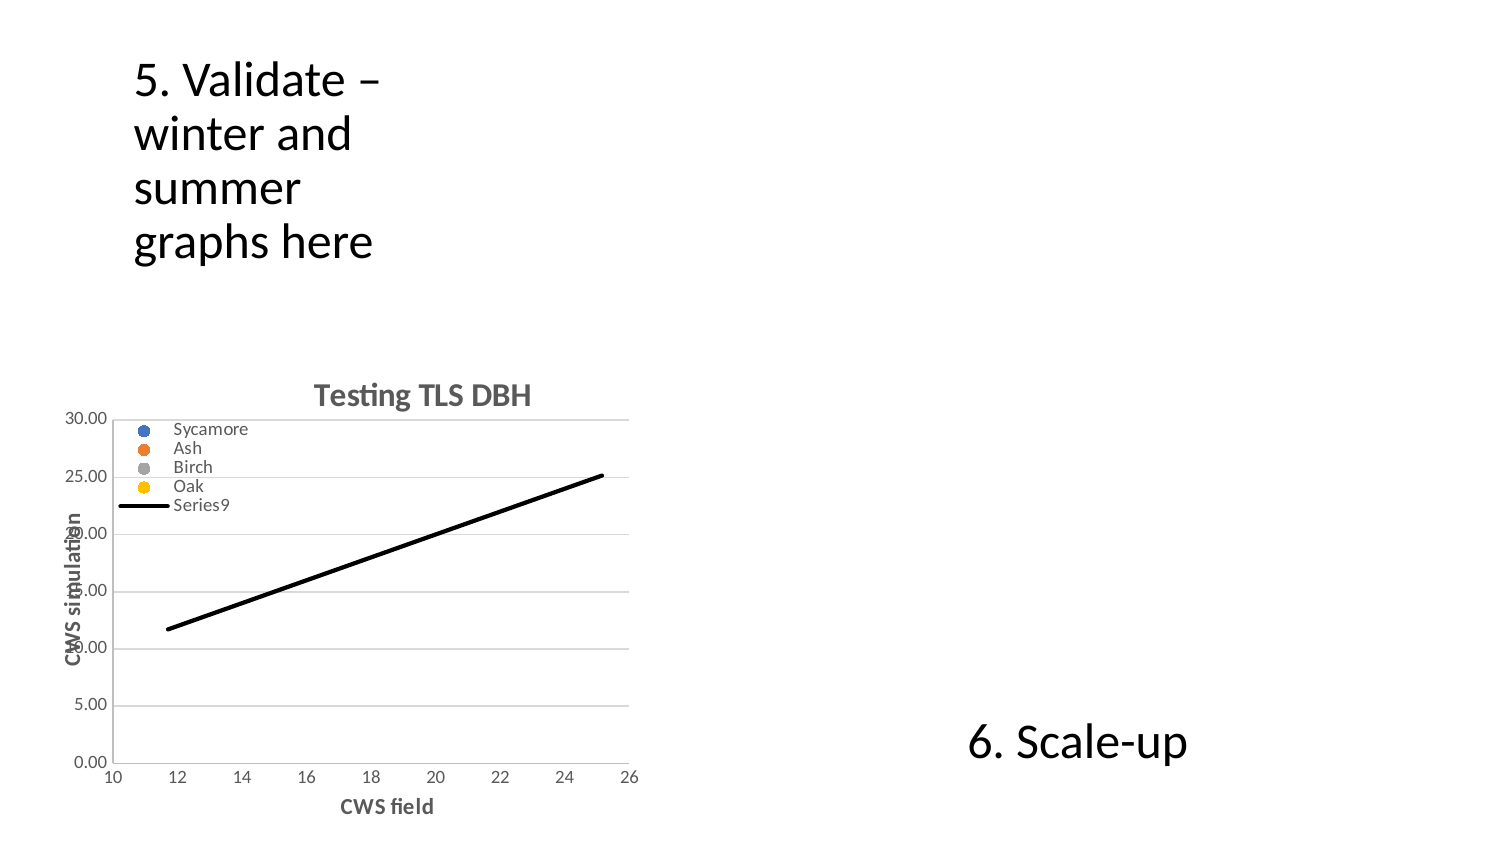

# 5. Validate – winter and summer graphs here

### Chart: Testing TLS DBH

| Category |  |  |  |  |  |
|---|---|---|---|---|---|
6. Scale-up